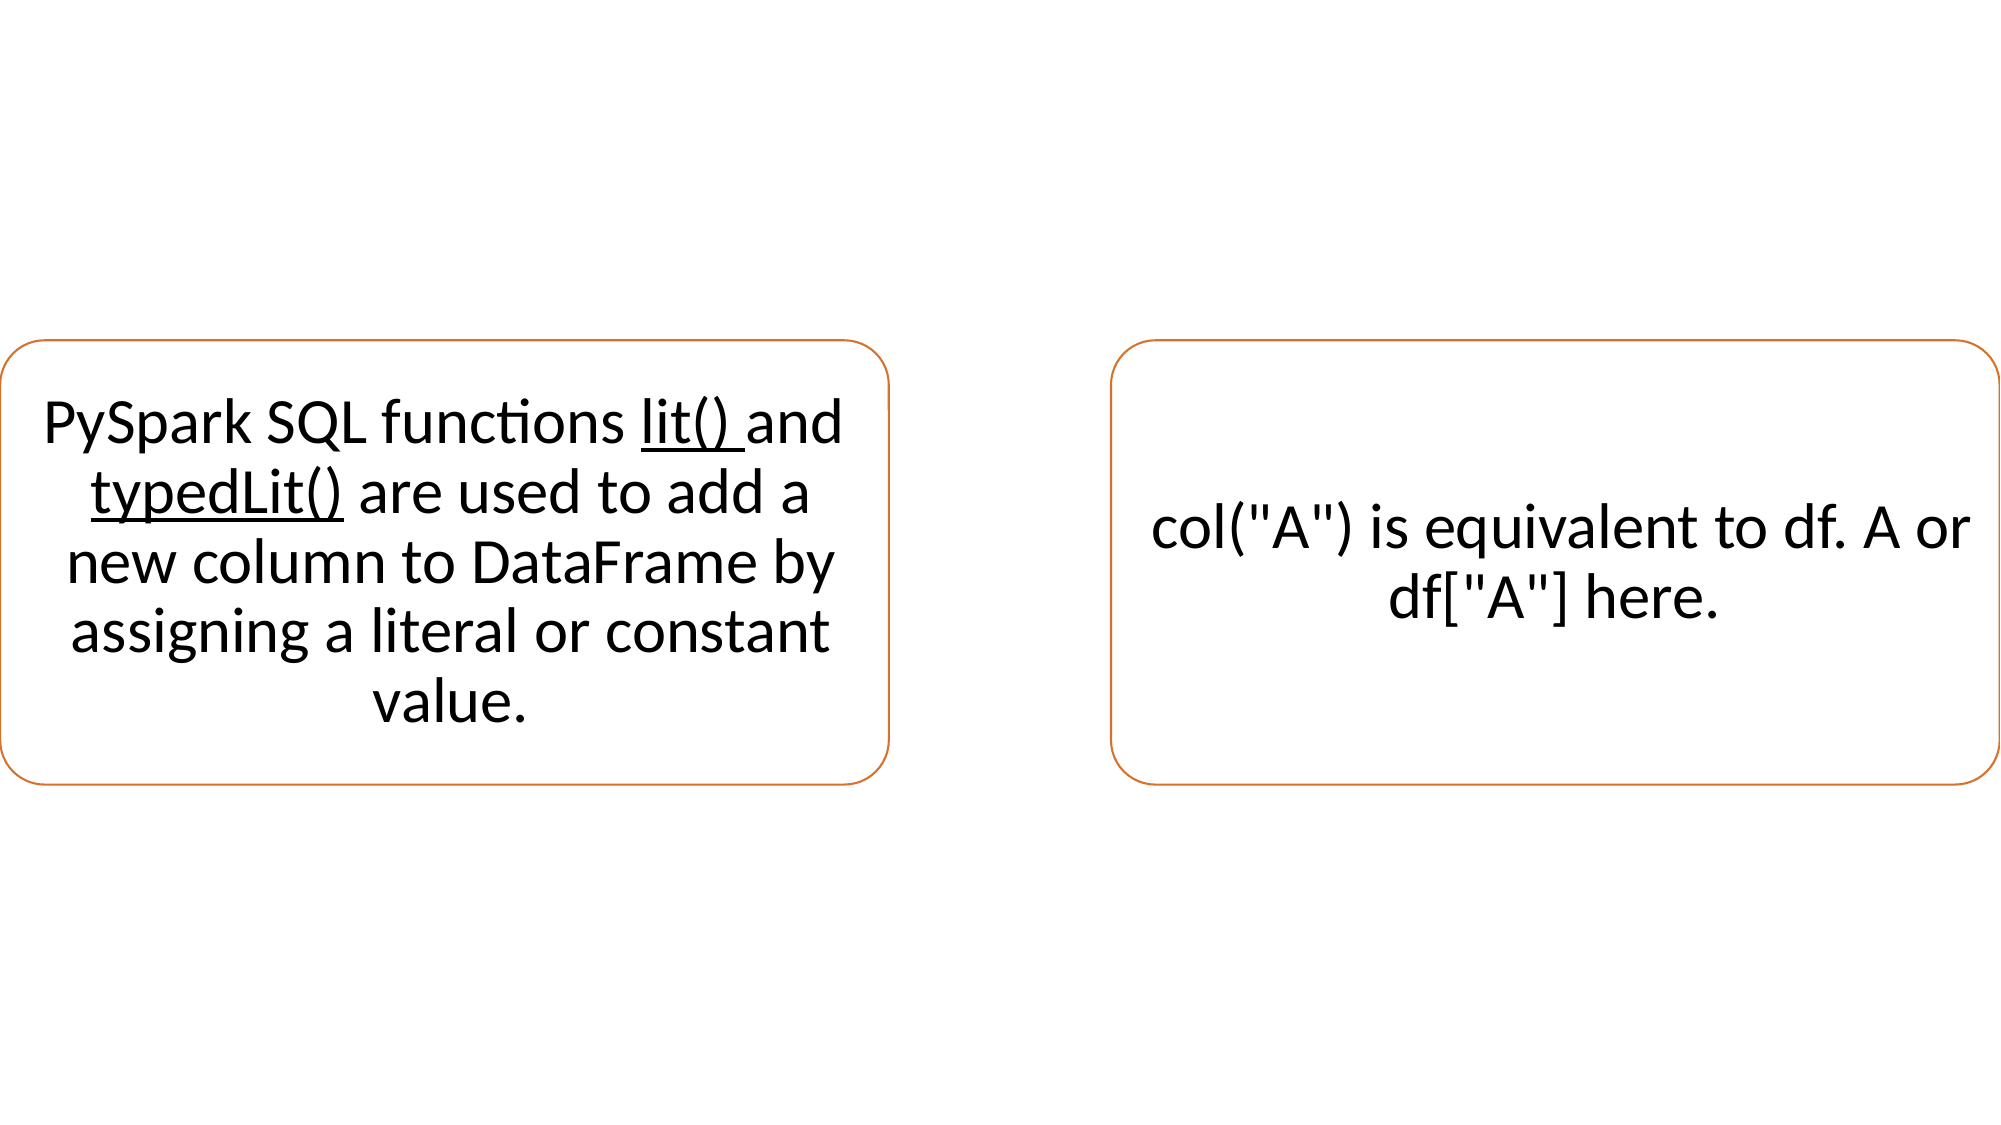

PySpark SQL functions lit() and typedLit() are used to add a new column to DataFrame by assigning a literal or constant value.
col("A") is equivalent to df. A or df["A"] here.